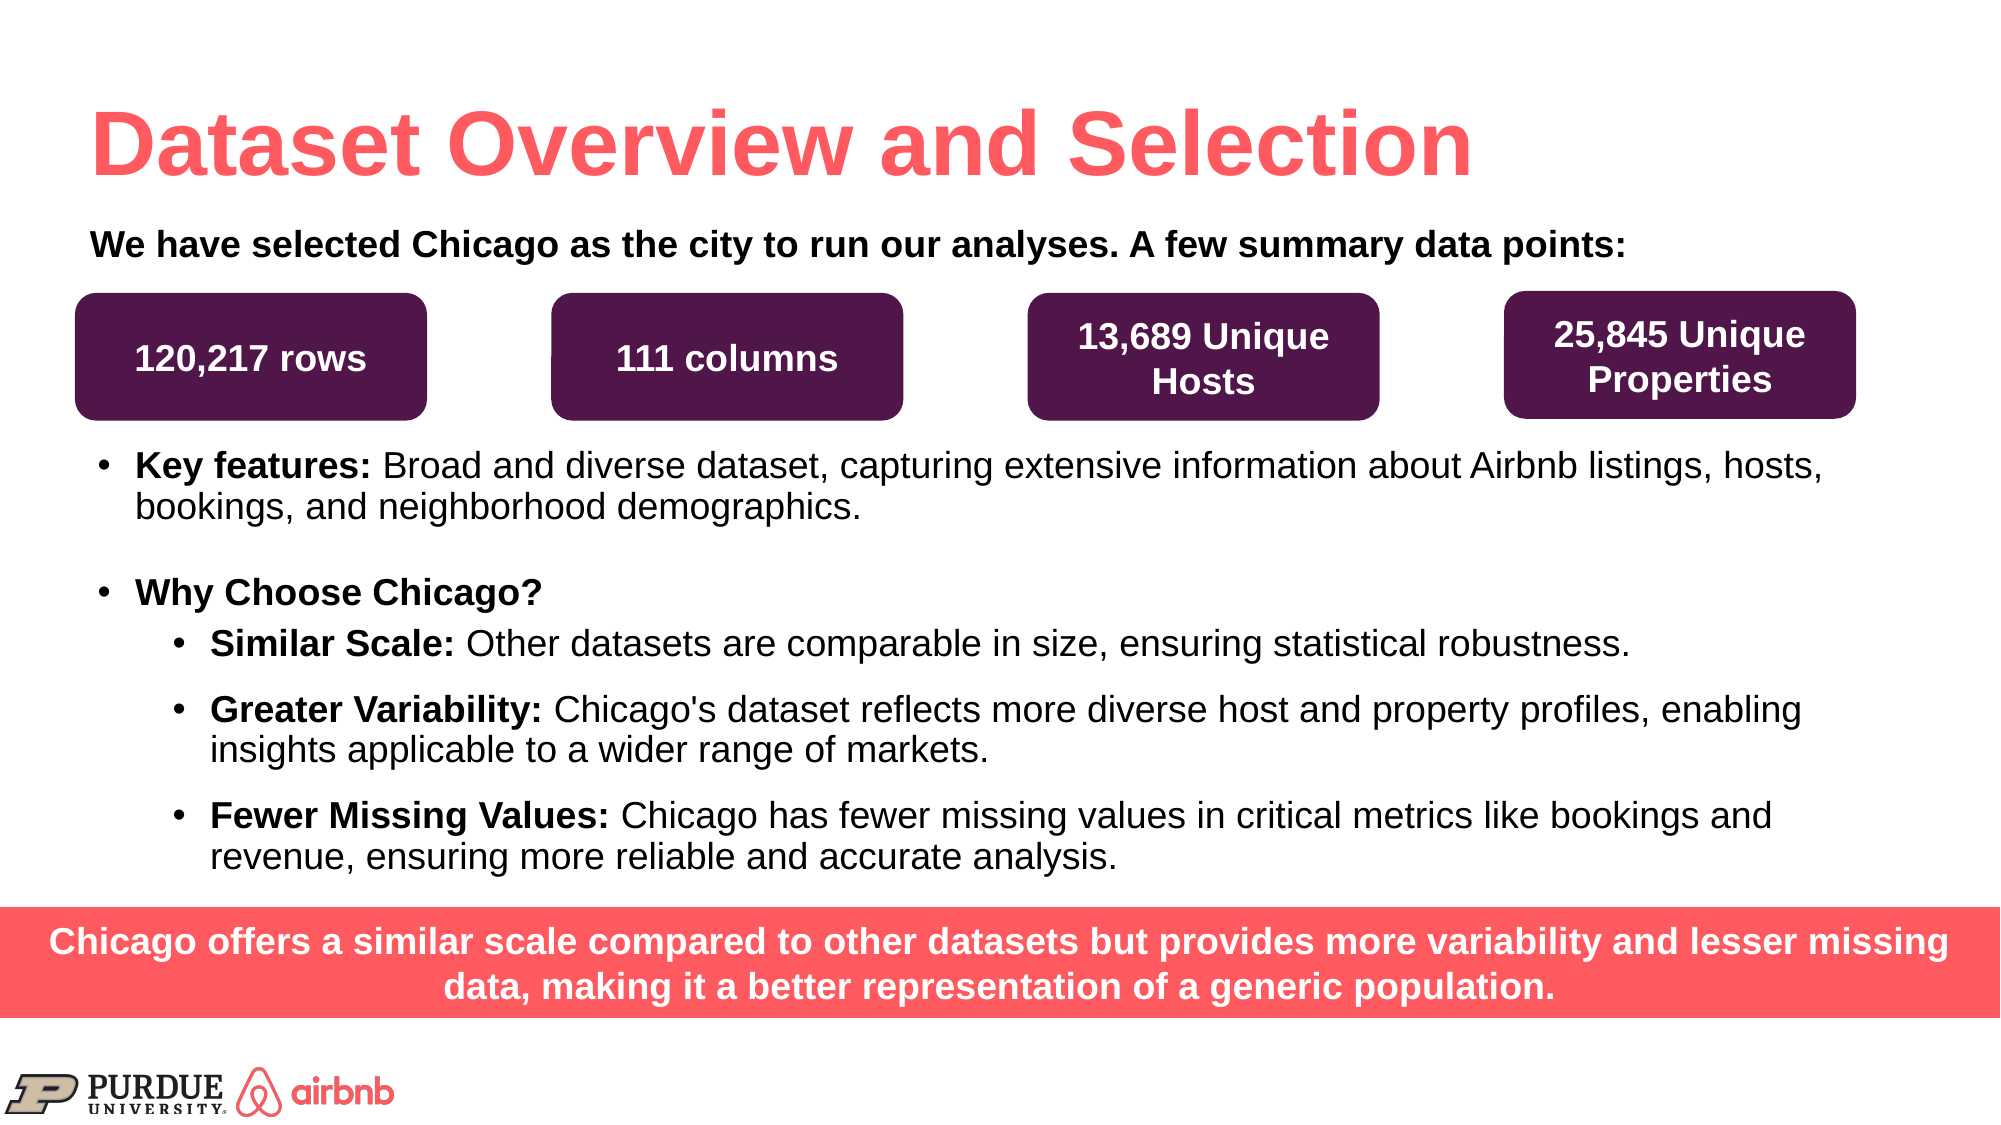

# Dataset Overview and Selection
We have selected Chicago as the city to run our analyses. A few summary data points:
25,845 Unique Properties
120,217 rows
111 columns
13,689 Unique Hosts
Key features: Broad and diverse dataset, capturing extensive information about Airbnb listings, hosts, bookings, and neighborhood demographics.

Why Choose Chicago?
Similar Scale: Other datasets are comparable in size, ensuring statistical robustness.

Greater Variability: Chicago's dataset reflects more diverse host and property profiles, enabling insights applicable to a wider range of markets.

Fewer Missing Values: Chicago has fewer missing values in critical metrics like bookings and revenue, ensuring more reliable and accurate analysis.
Chicago offers a similar scale compared to other datasets but provides more variability and lesser missing data, making it a better representation of a generic population.